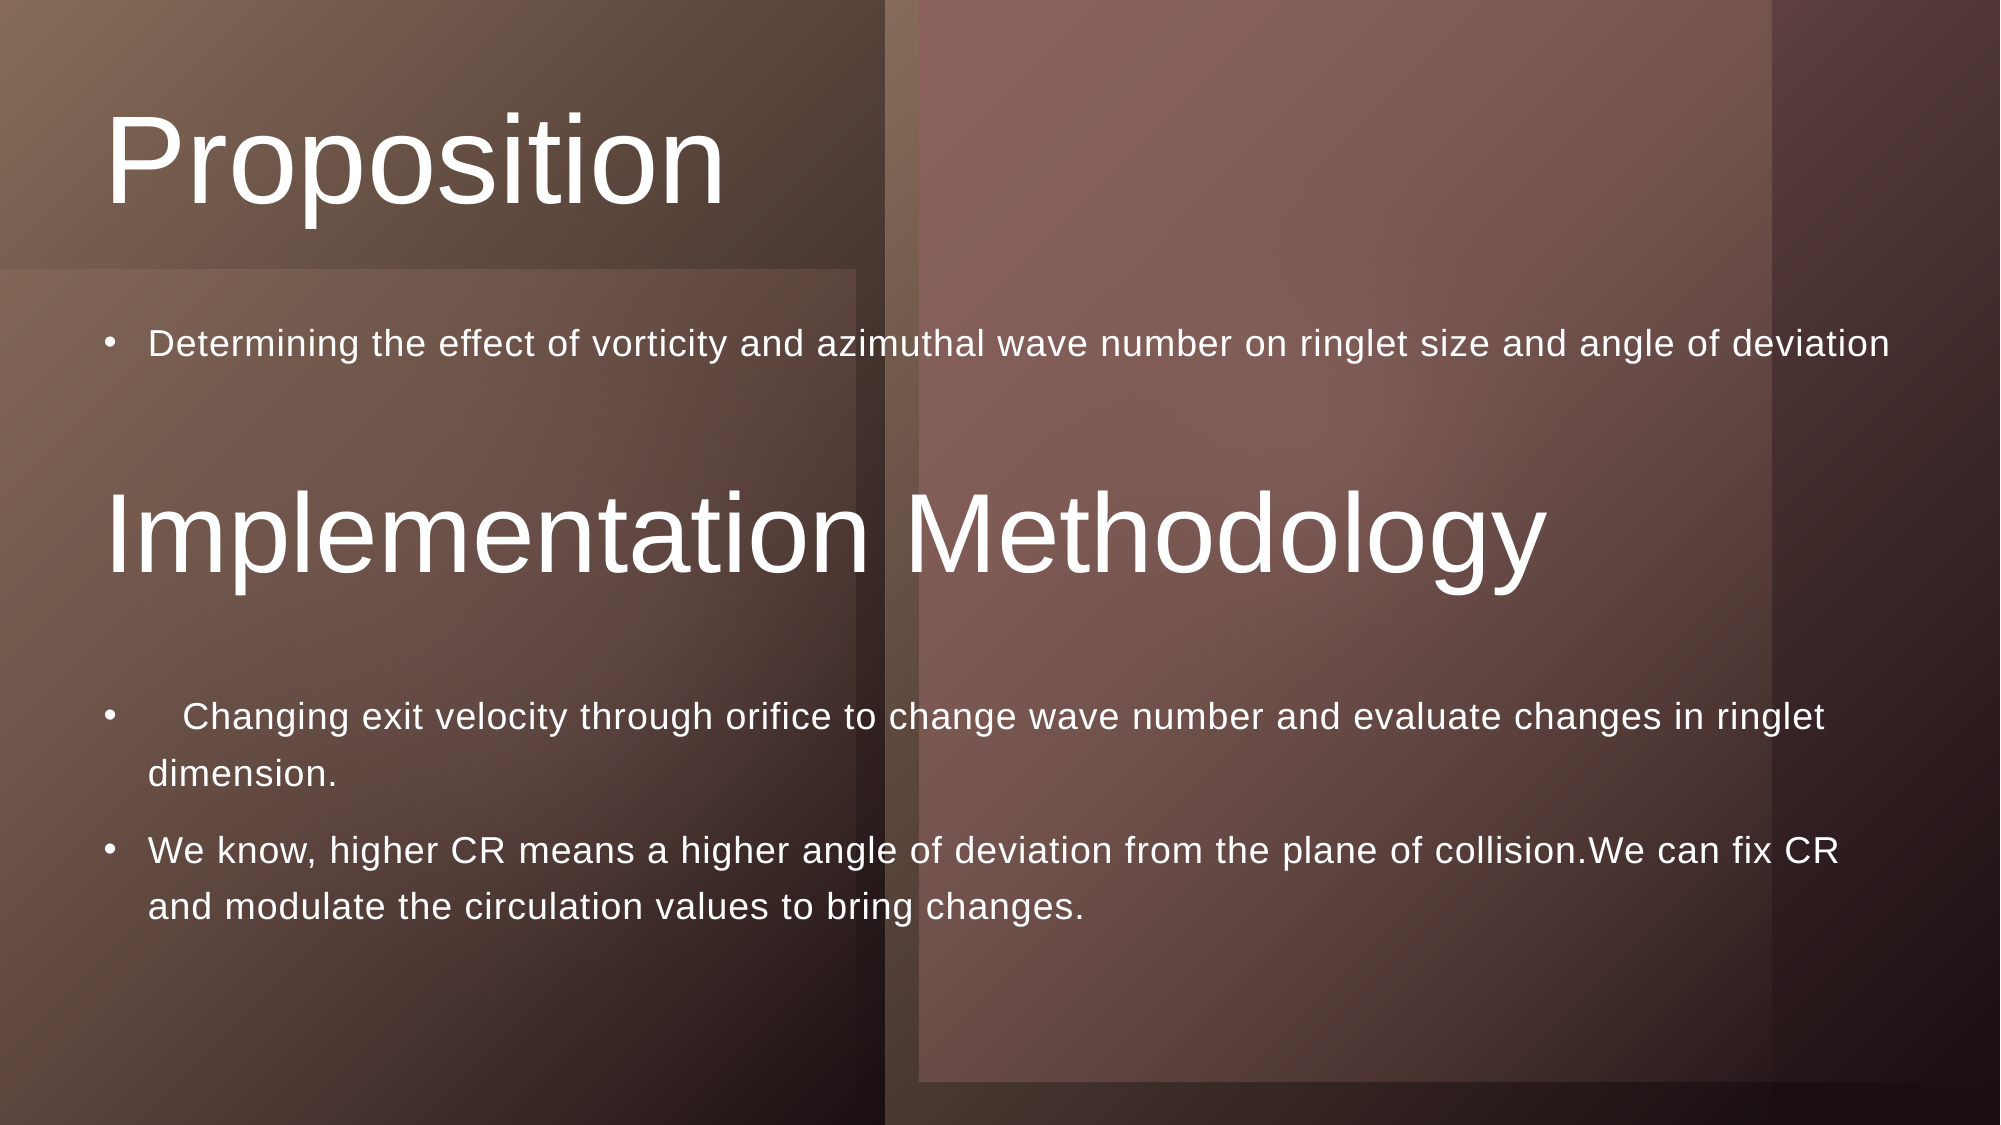

# Proposition
Determining the effect of vorticity and azimuthal wave number on ringlet size and angle of deviation
Implementation Methodology
   Changing exit velocity through orifice to change wave number and evaluate changes in ringlet dimension.
We know, higher CR means a higher angle of deviation from the plane of collision.We can fix CR and modulate the circulation values to bring changes.